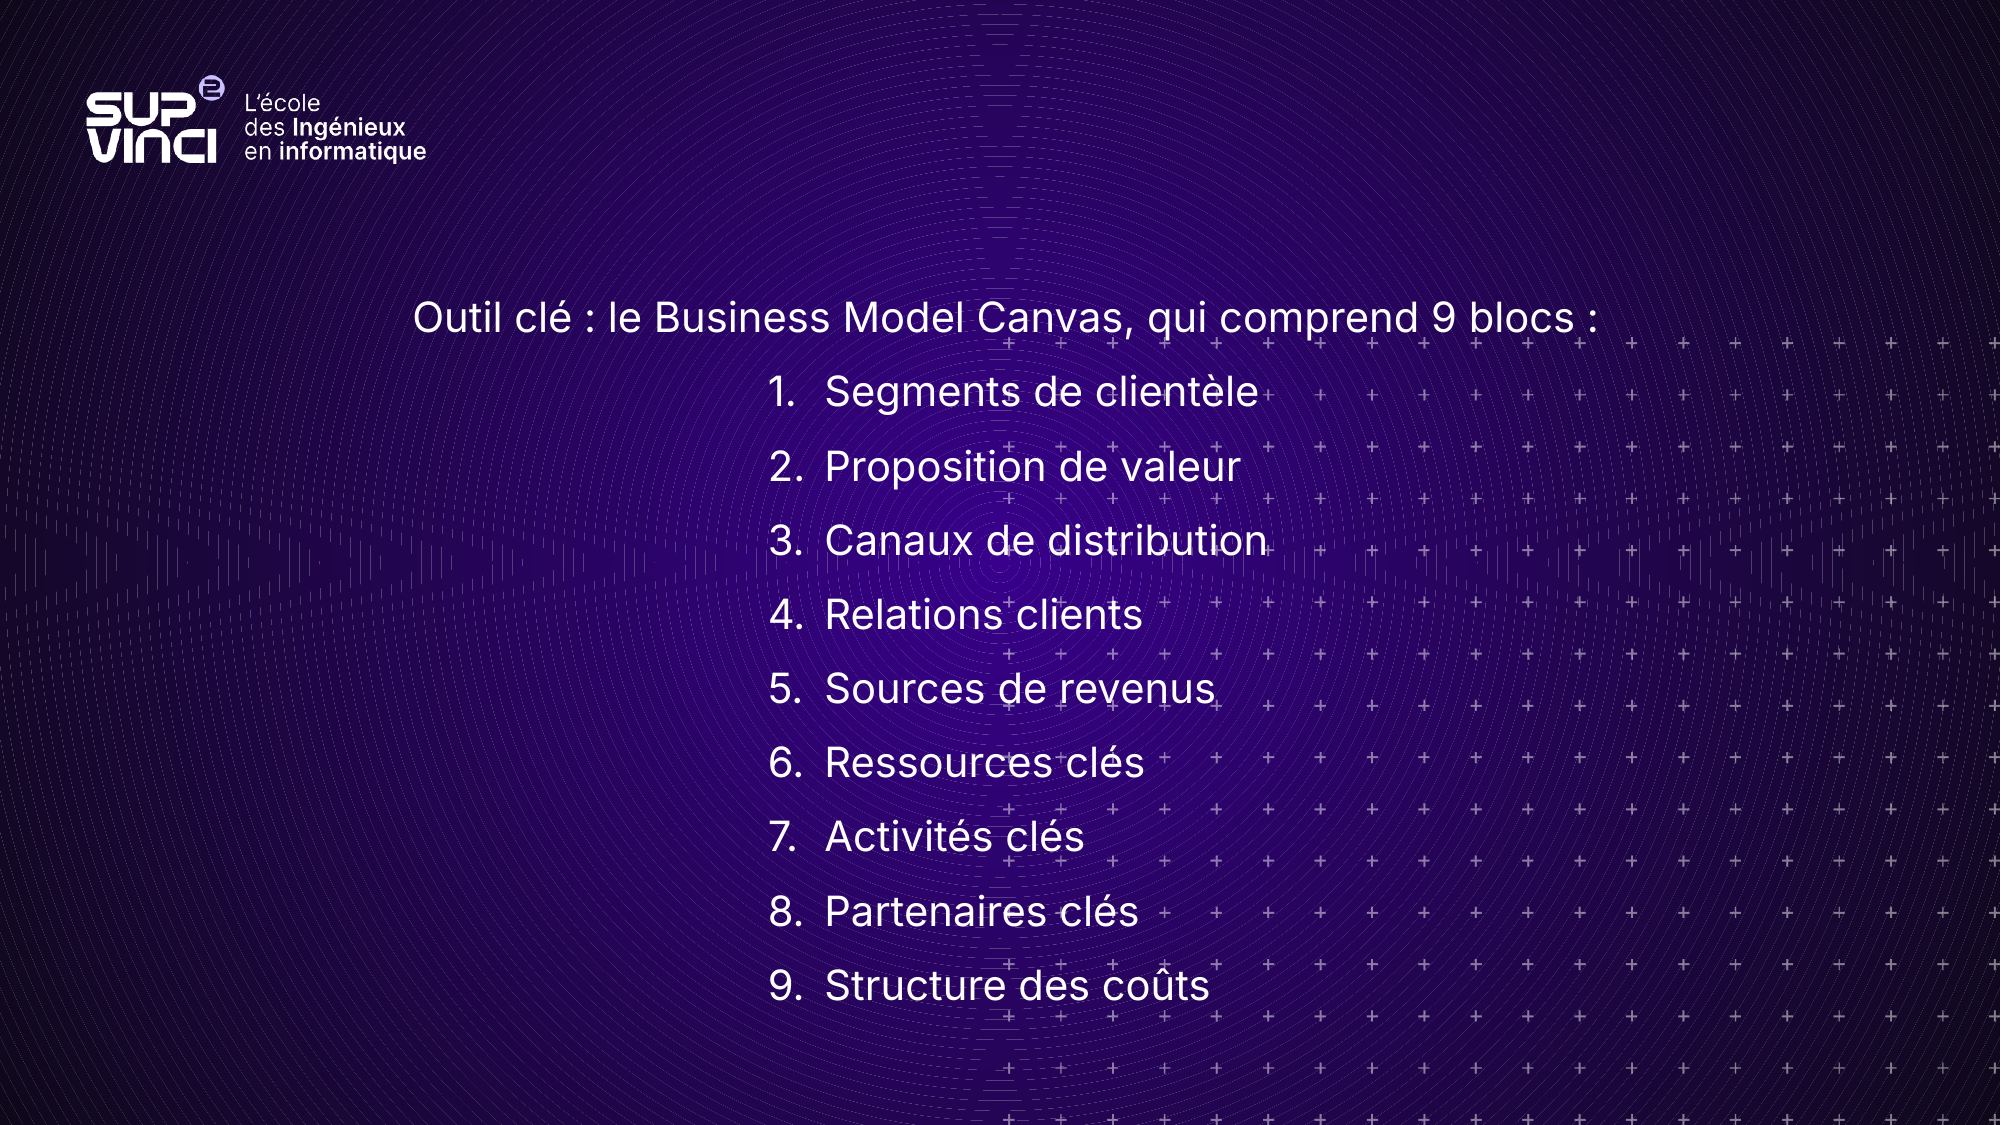

Outil clé : le Business Model Canvas, qui comprend 9 blocs :
Segments de clientèle
Proposition de valeur
Canaux de distribution
Relations clients
Sources de revenus
Ressources clés
Activités clés
Partenaires clés
Structure des coûts